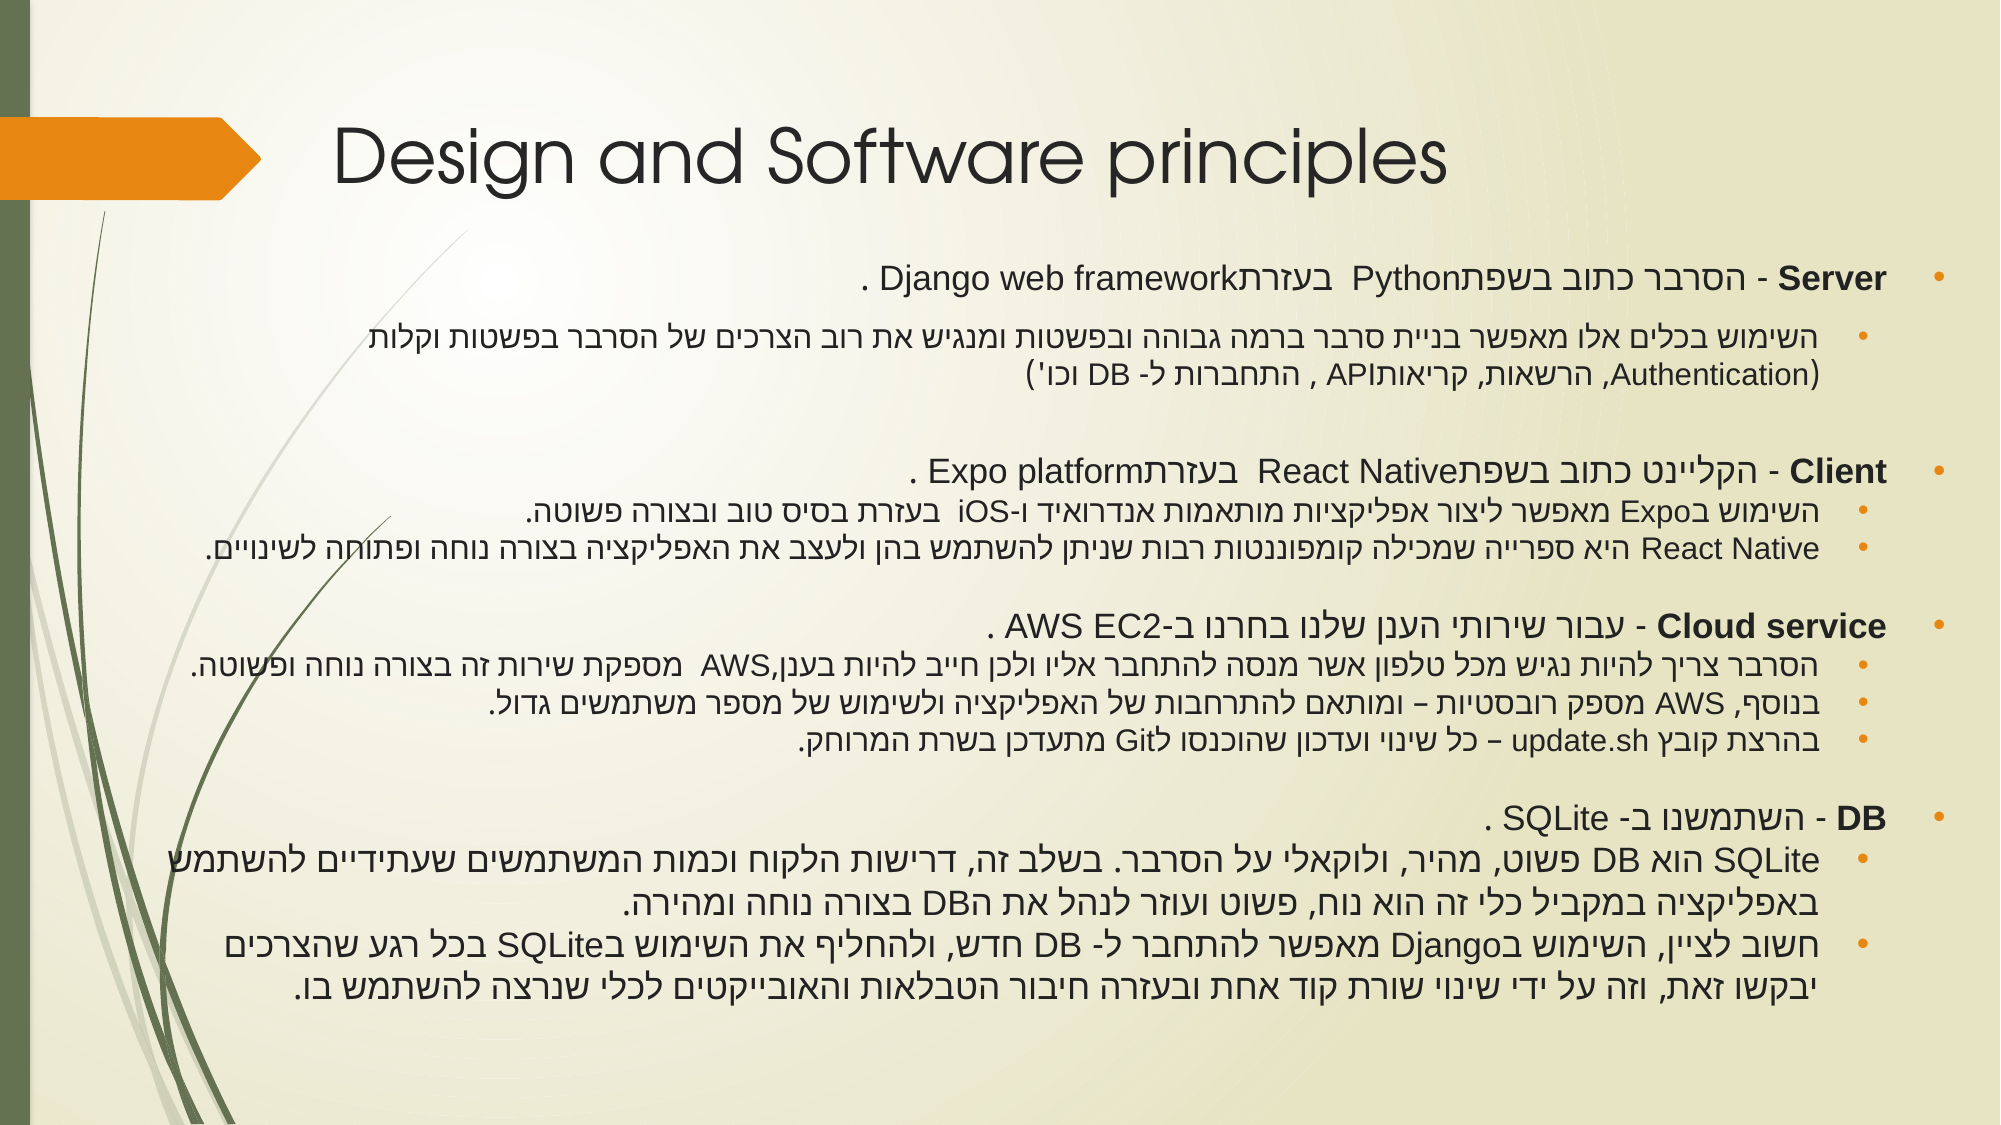

# Design and Software principles
Server - הסרבר כתוב בשפתPython  בעזרתDjango web framework .
השימוש בכלים אלו מאפשר בניית סרבר ברמה גבוהה ובפשטות ומנגיש את רוב הצרכים של הסרבר בפשטות וקלות (Authentication, הרשאות, קריאותAPI , התחברות ל- DB וכו')

Client - הקליינט כתוב בשפתReact Native  בעזרתExpo platform .
השימוש בExpo מאפשר ליצור אפליקציות מותאמות אנדרואיד ו-iOS  בעזרת בסיס טוב ובצורה פשוטה.
React Native היא ספרייה שמכילה קומפוננטות רבות שניתן להשתמש בהן ולעצב את האפליקציה בצורה נוחה ופתוחה לשינויים.

Cloud service - עבור שירותי הענן שלנו בחרנו ב-AWS EC2 .
הסרבר צריך להיות נגיש מכל טלפון אשר מנסה להתחבר אליו ולכן חייב להיות בענן,AWS  מספקת שירות זה בצורה נוחה ופשוטה.
בנוסף, AWS מספק רובסטיות – ומותאם להתרחבות של האפליקציה ולשימוש של מספר משתמשים גדול.
בהרצת קובץ update.sh – כל שינוי ועדכון שהוכנסו לGit מתעדכן בשרת המרוחק.

DB - השתמשנו ב- SQLite .
SQLite הוא DB פשוט, מהיר, ולוקאלי על הסרבר. בשלב זה, דרישות הלקוח וכמות המשתמשים שעתידיים להשתמש באפליקציה במקביל כלי זה הוא נוח, פשוט ועוזר לנהל את הDB בצורה נוחה ומהירה.
חשוב לציין, השימוש בDjango מאפשר להתחבר ל- DB חדש, ולהחליף את השימוש בSQLite בכל רגע שהצרכים יבקשו זאת, וזה על ידי שינוי שורת קוד אחת ובעזרה חיבור הטבלאות והאובייקטים לכלי שנרצה להשתמש בו.